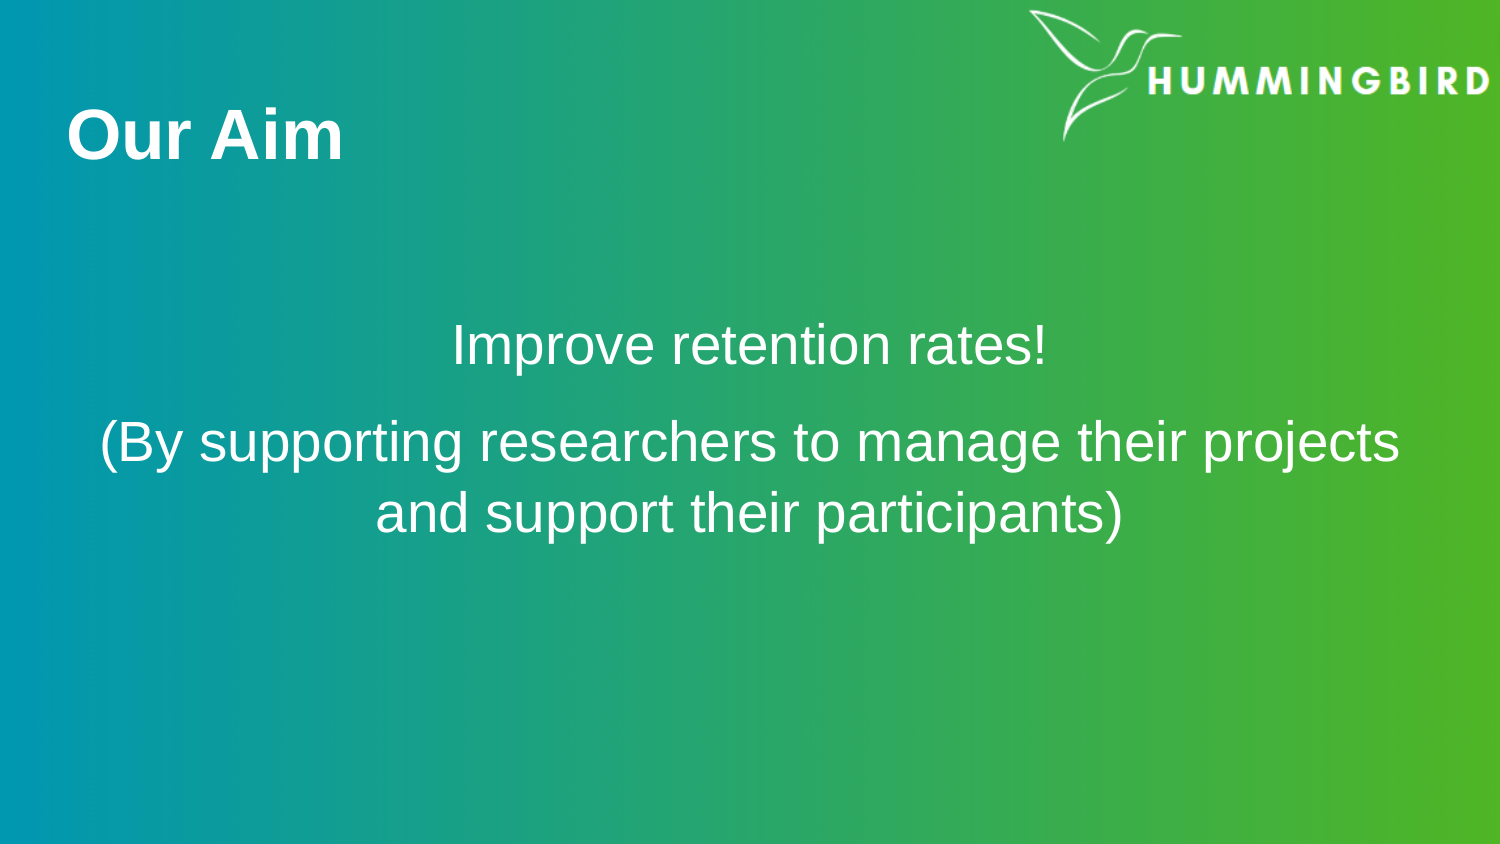

# Our Aim
Improve retention rates!
(By supporting researchers to manage their projects and support their participants)